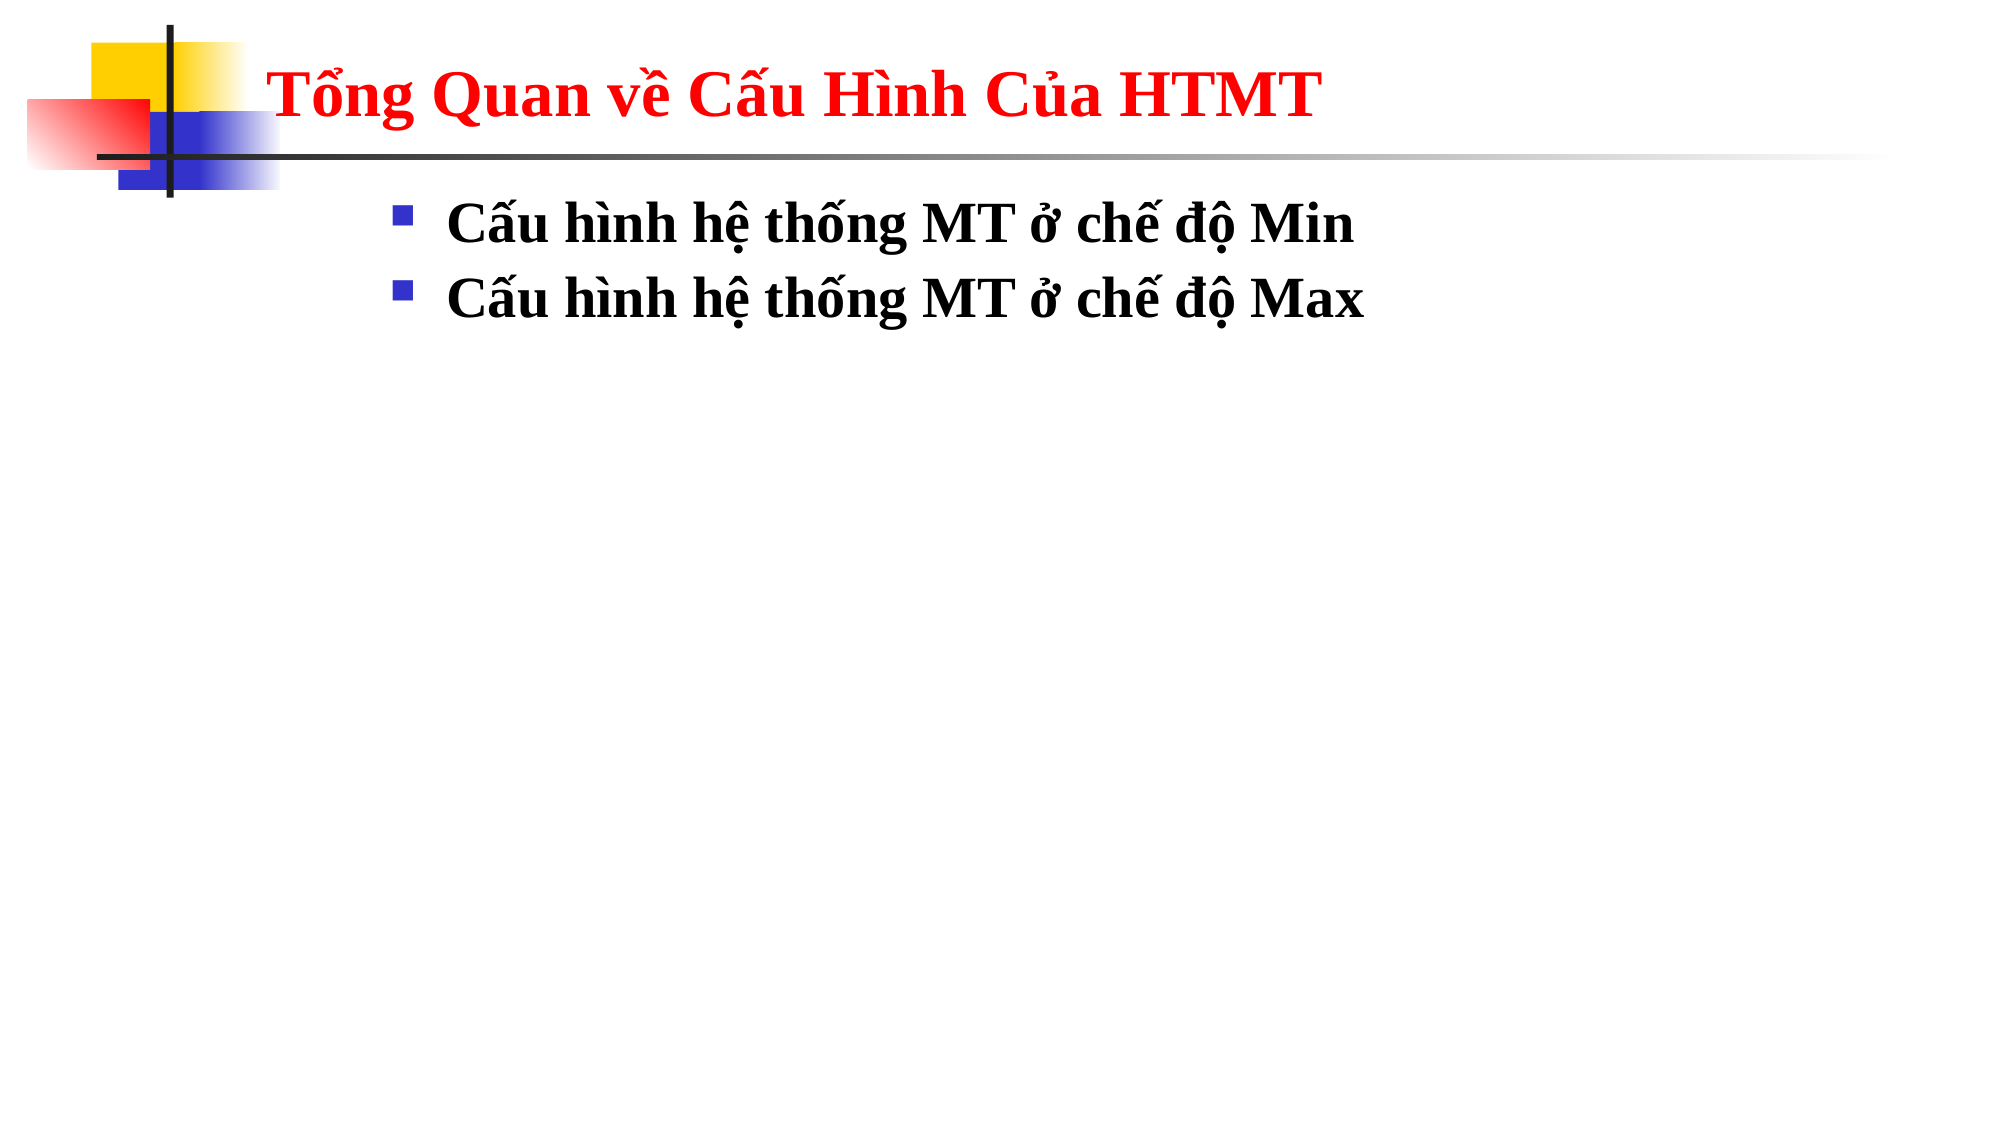

# Tổng Quan về Cấu Hình Của HTMT
Cấu hình hệ thống MT ở chế độ Min
Cấu hình hệ thống MT ở chế độ Max